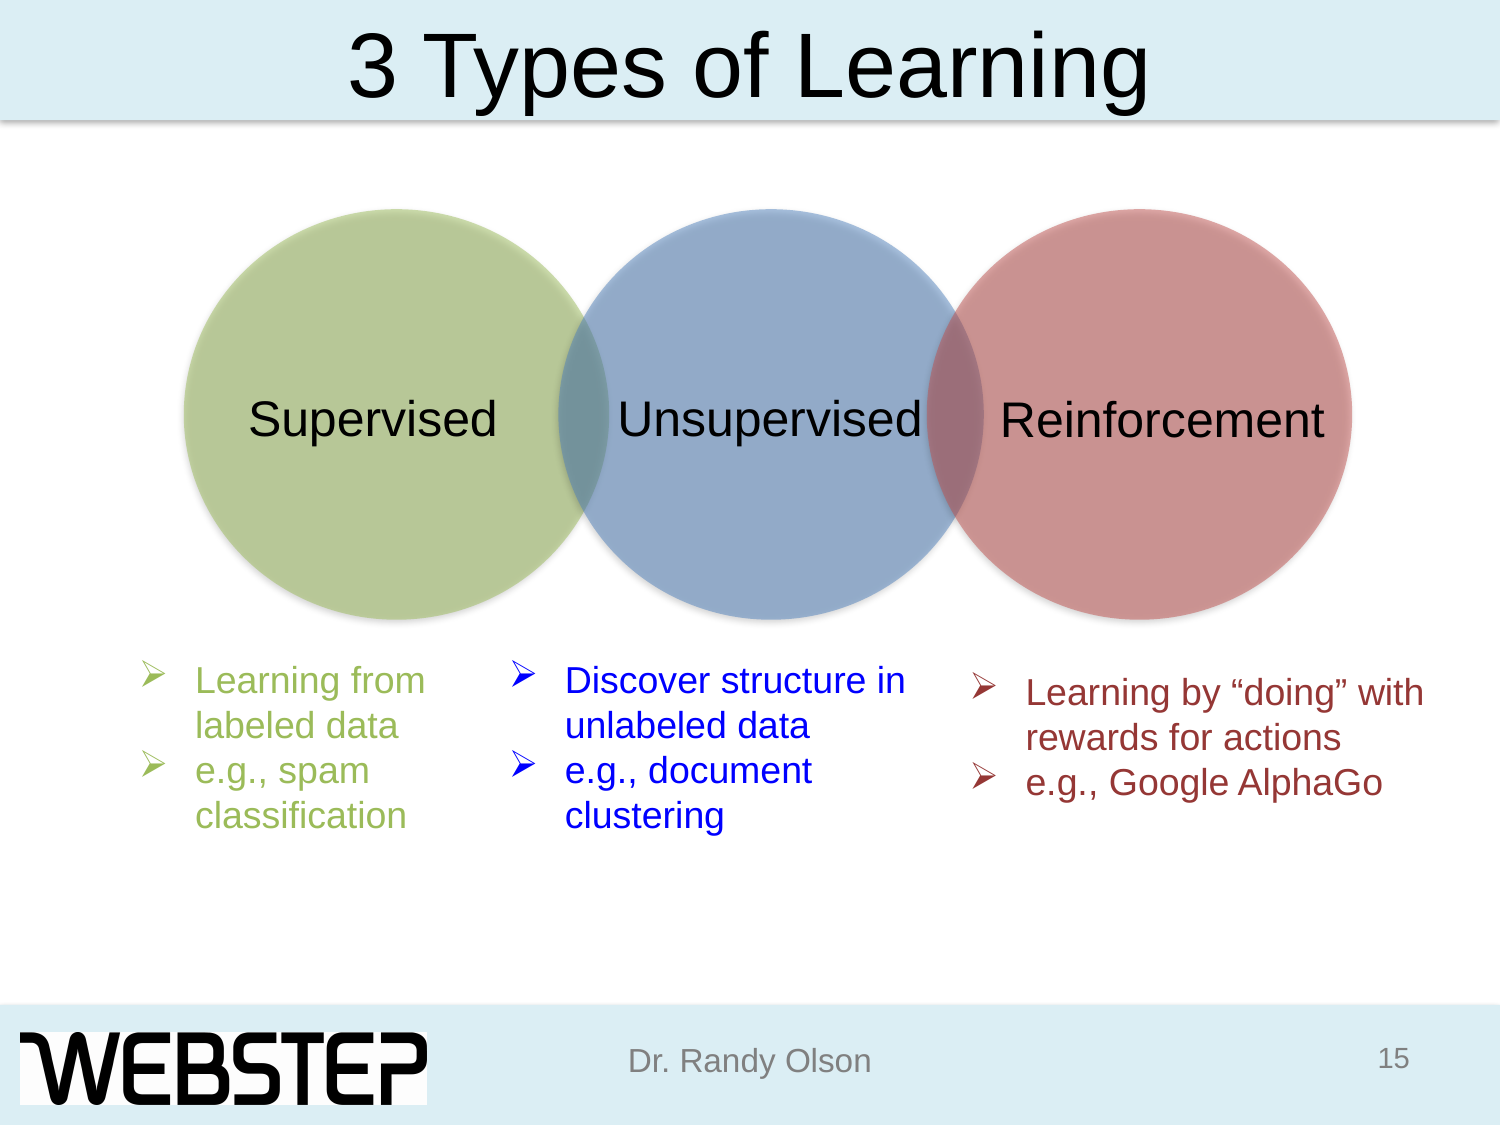

# 3 Types of Learning

Supervised
Unsupervised
Reinforcement
Learning from labeled data
e.g., spam classification
Discover structure in unlabeled data
e.g., document clustering
Learning by “doing” with rewards for actions
e.g., Google AlphaGo
15